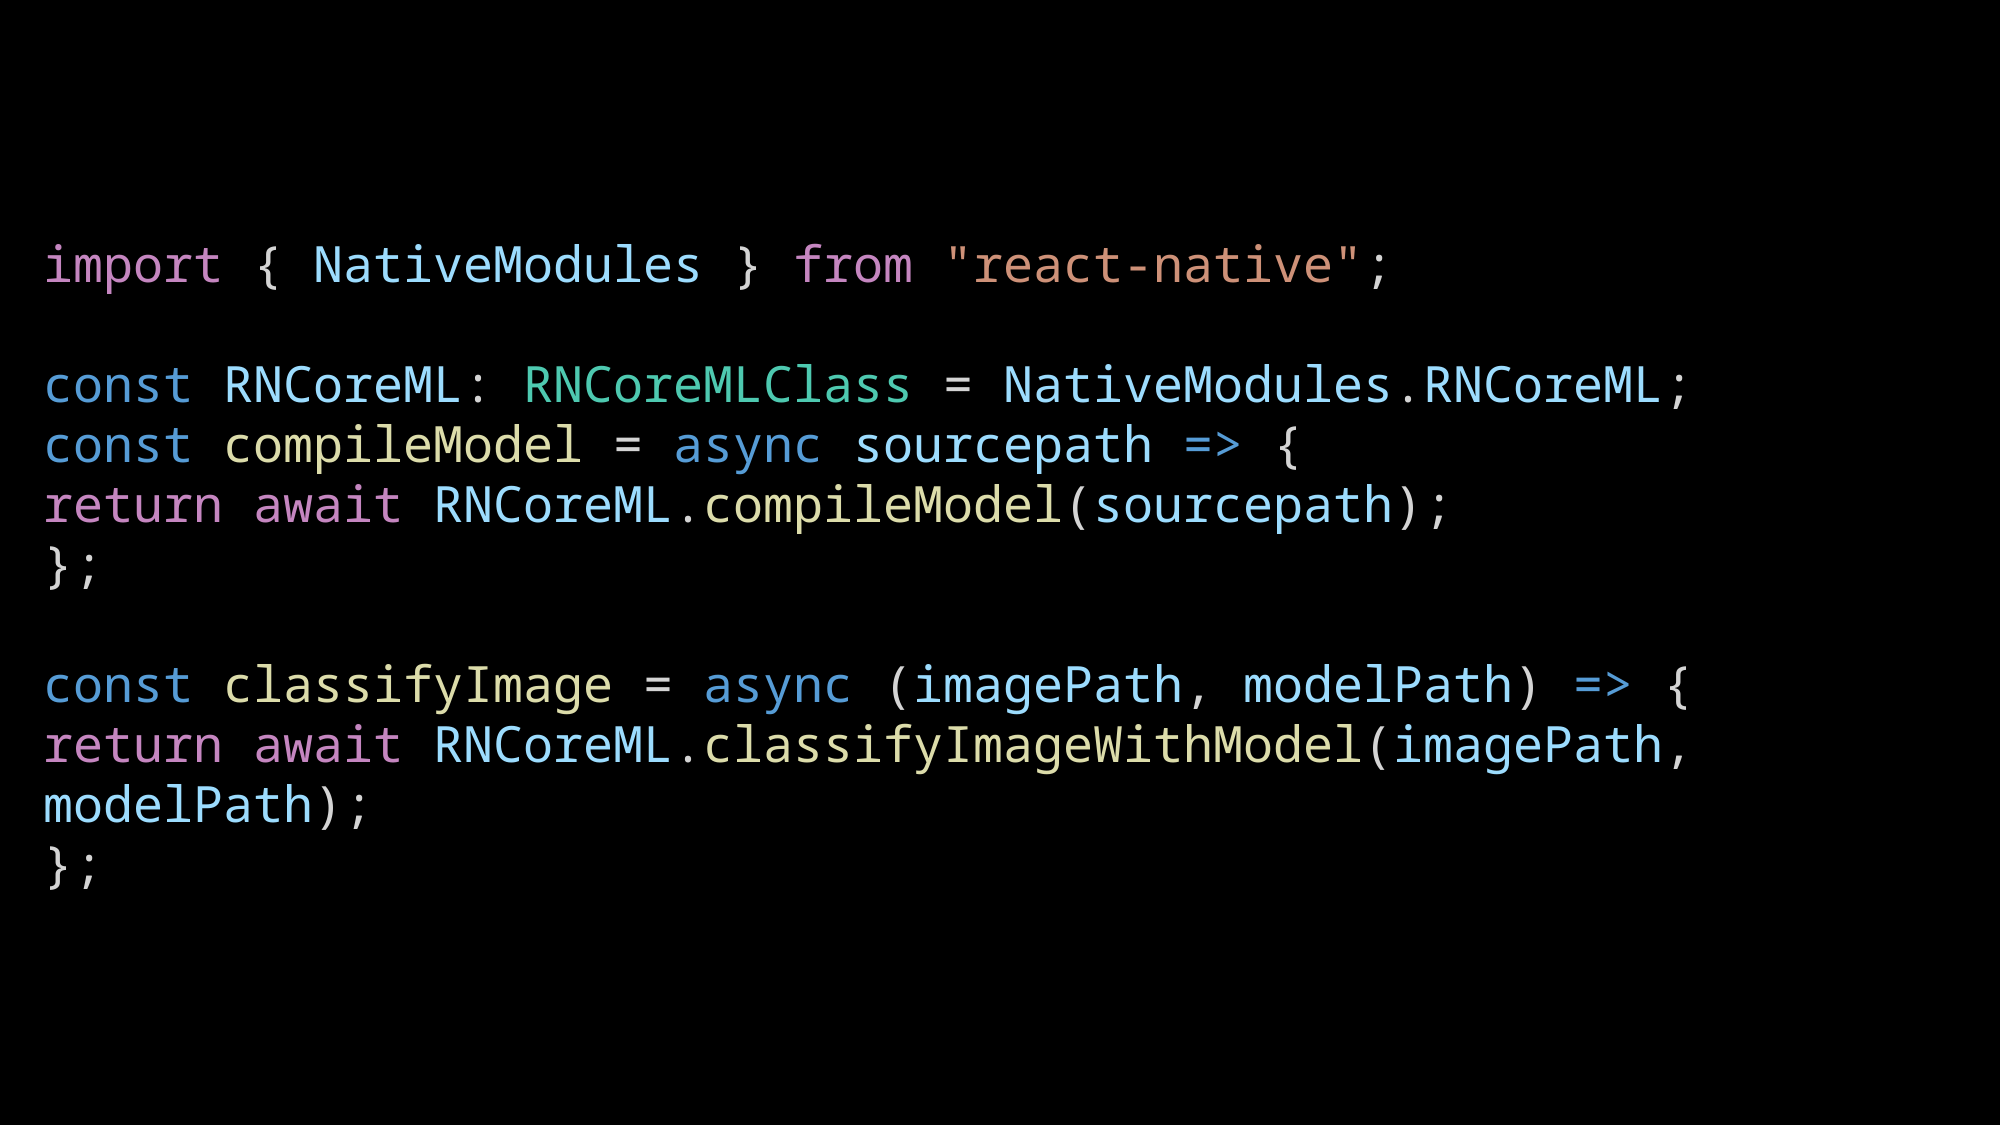

import { NativeModules } from "react-native";

const RNCoreML: RNCoreMLClass = NativeModules.RNCoreML;
const compileModel = async sourcepath => {
return await RNCoreML.compileModel(sourcepath);
};

const classifyImage = async (imagePath, modelPath) => {
return await RNCoreML.classifyImageWithModel(imagePath, modelPath);
};